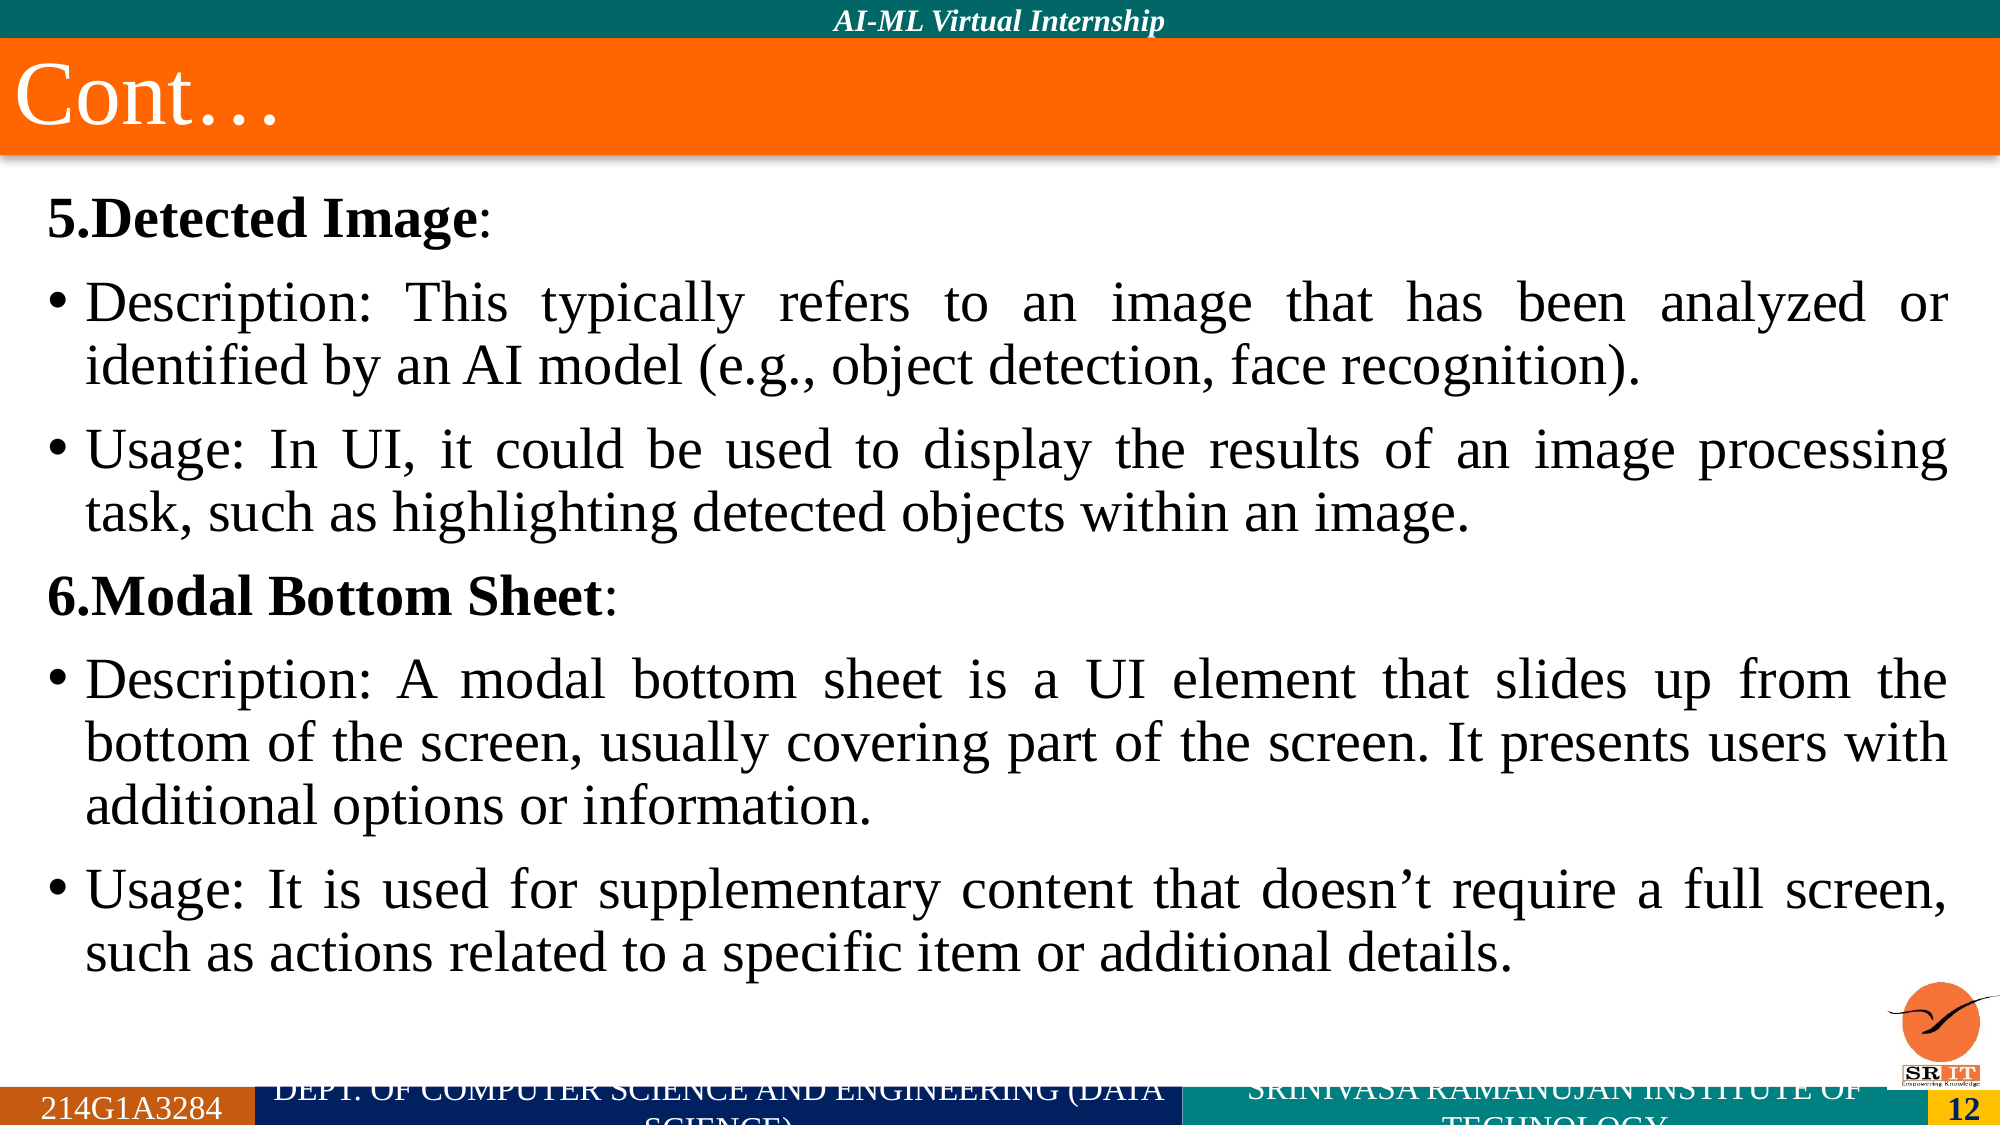

# Cont…
5.Detected Image:
Description: This typically refers to an image that has been analyzed or identified by an AI model (e.g., object detection, face recognition).
Usage: In UI, it could be used to display the results of an image processing task, such as highlighting detected objects within an image.
6.Modal Bottom Sheet:
Description: A modal bottom sheet is a UI element that slides up from the bottom of the screen, usually covering part of the screen. It presents users with additional options or information.
Usage: It is used for supplementary content that doesn’t require a full screen, such as actions related to a specific item or additional details.